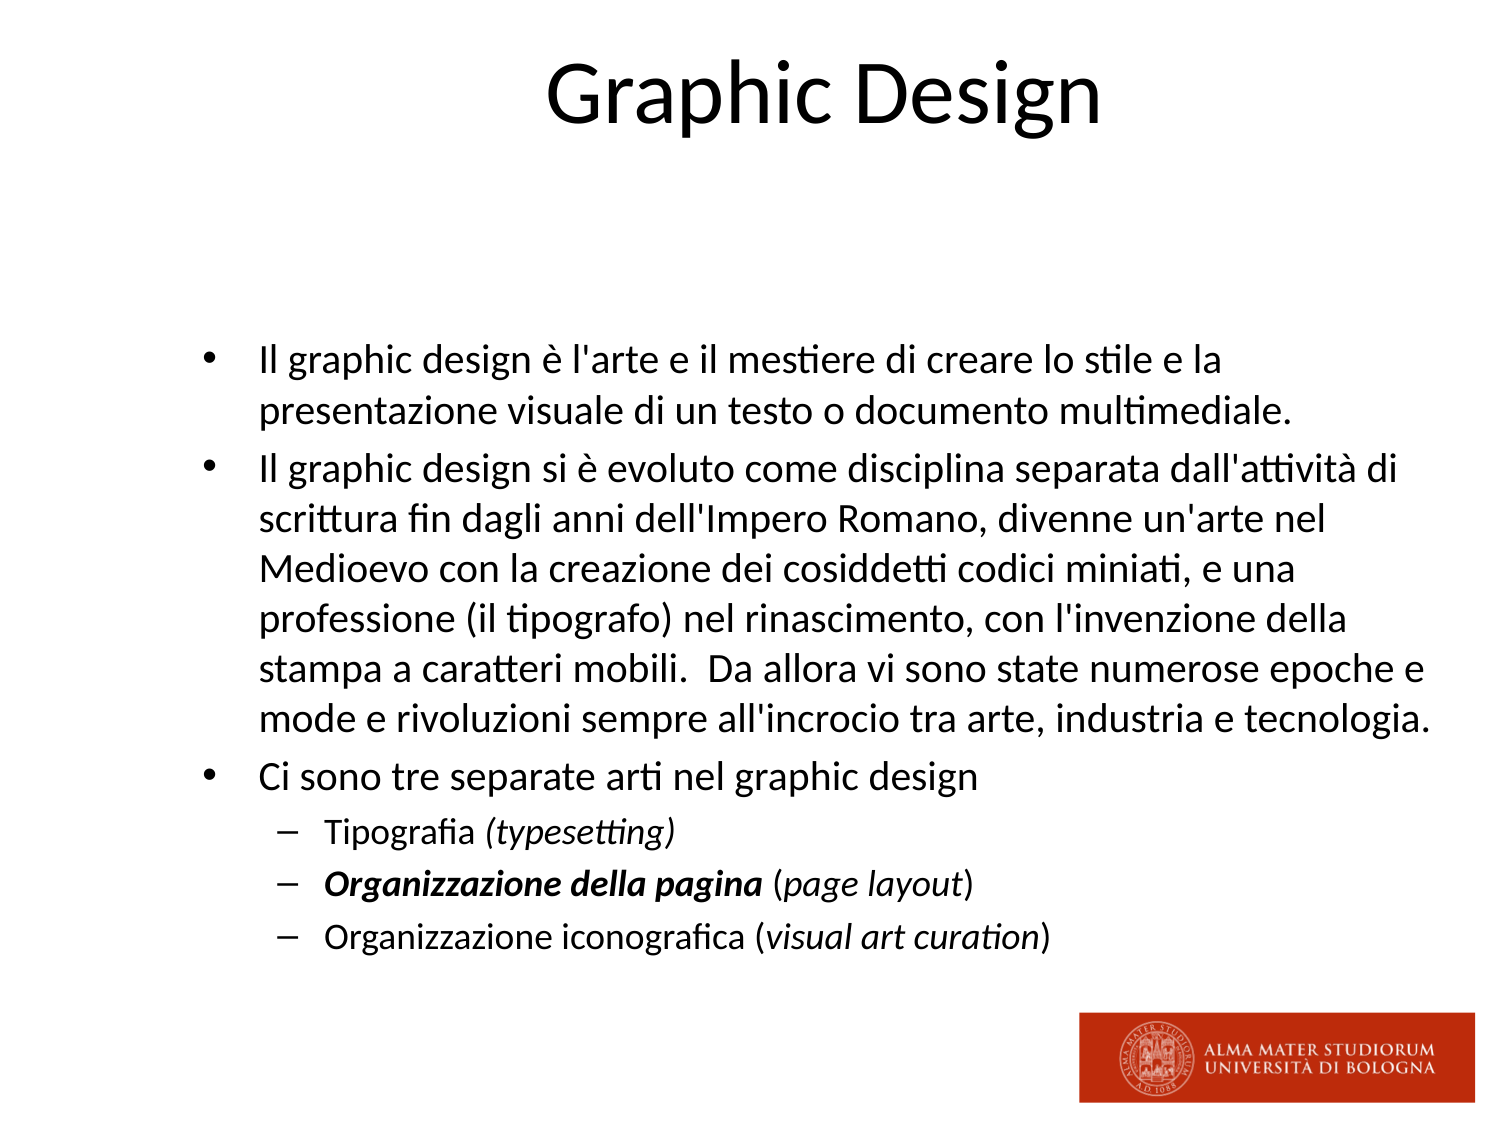

# Graphic Design
Il graphic design è l'arte e il mestiere di creare lo stile e la presentazione visuale di un testo o documento multimediale.
Il graphic design si è evoluto come disciplina separata dall'attività di scrittura fin dagli anni dell'Impero Romano, divenne un'arte nel Medioevo con la creazione dei cosiddetti codici miniati, e una professione (il tipografo) nel rinascimento, con l'invenzione della stampa a caratteri mobili.  Da allora vi sono state numerose epoche e mode e rivoluzioni sempre all'incrocio tra arte, industria e tecnologia.
Ci sono tre separate arti nel graphic design
Tipografia (typesetting)
Organizzazione della pagina (page layout)
Organizzazione iconografica (visual art curation)